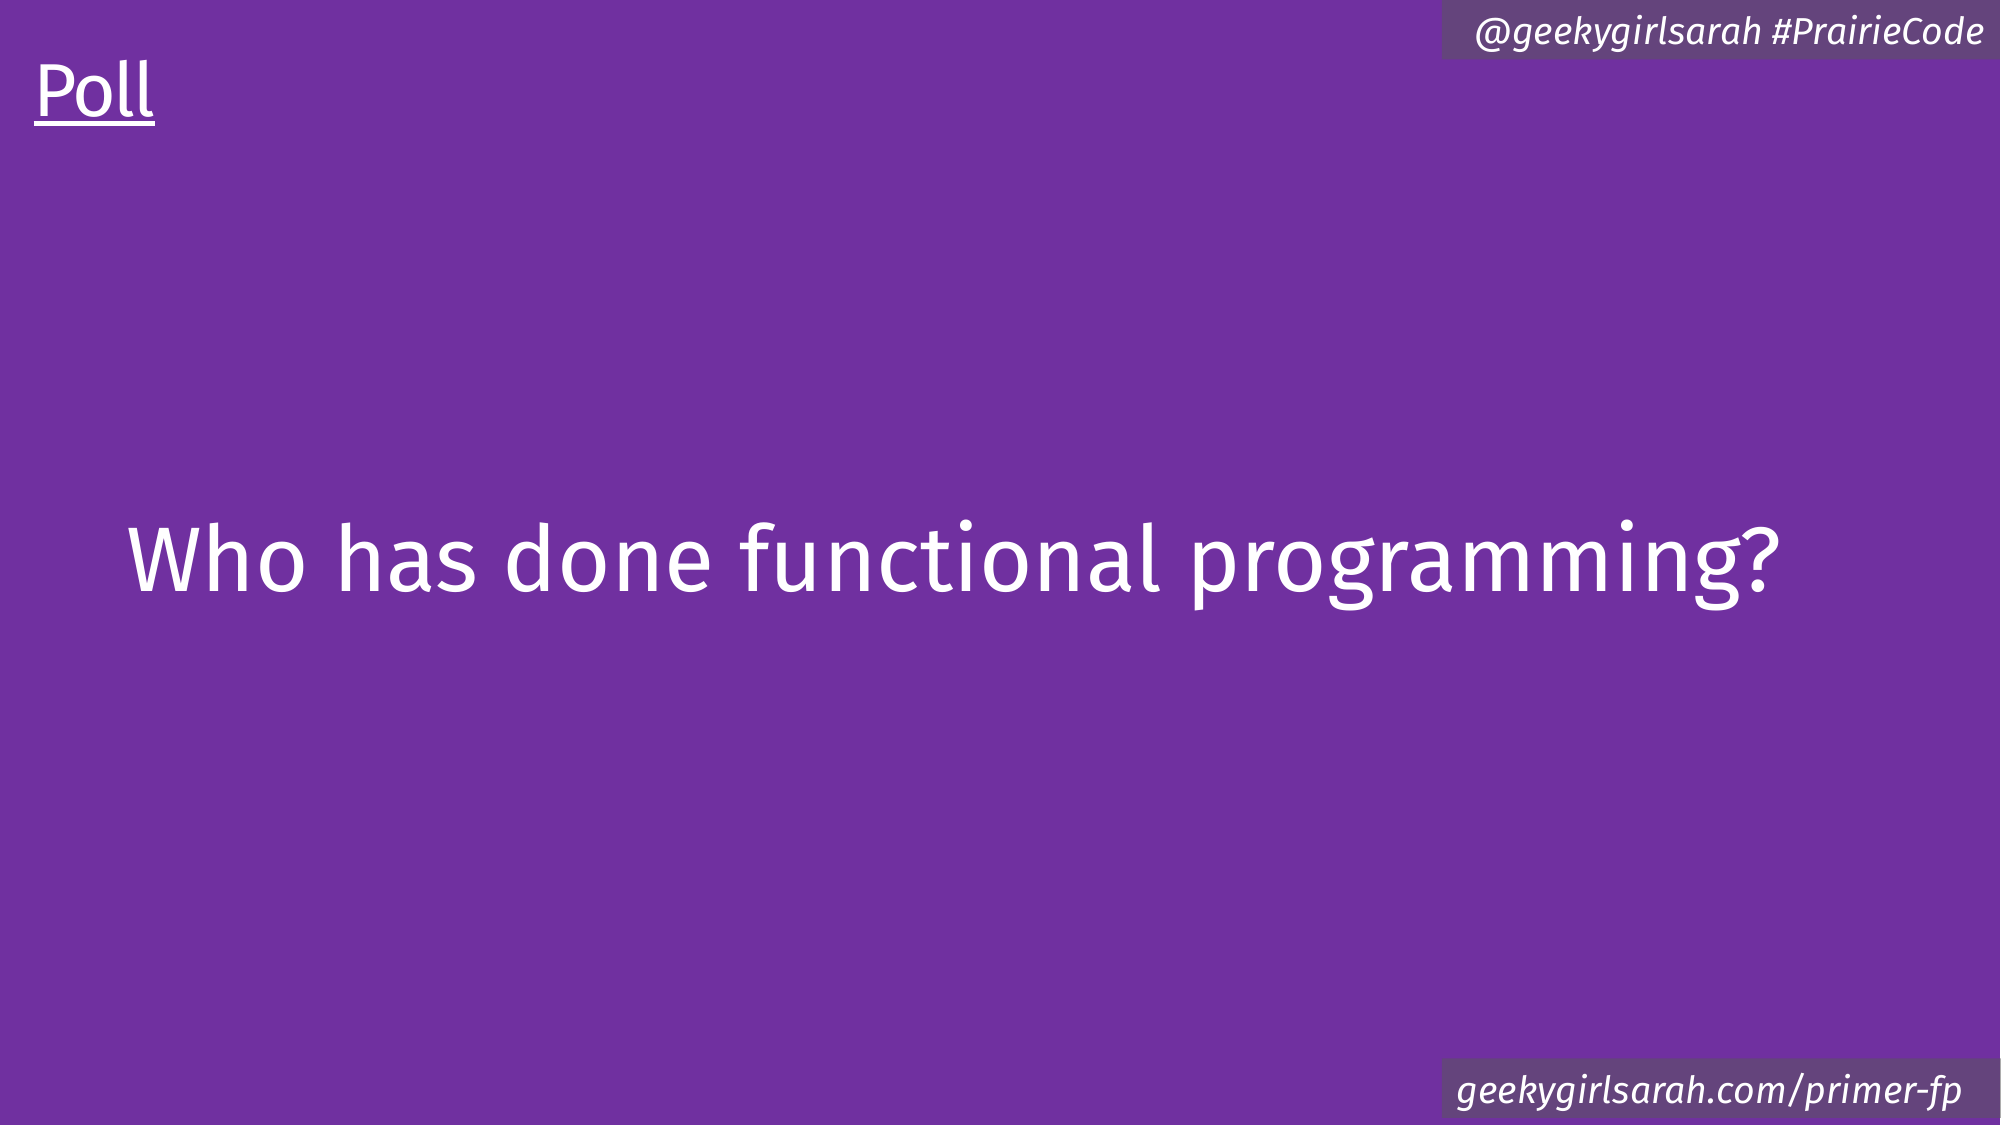

# Poll
Who has done functional programming?